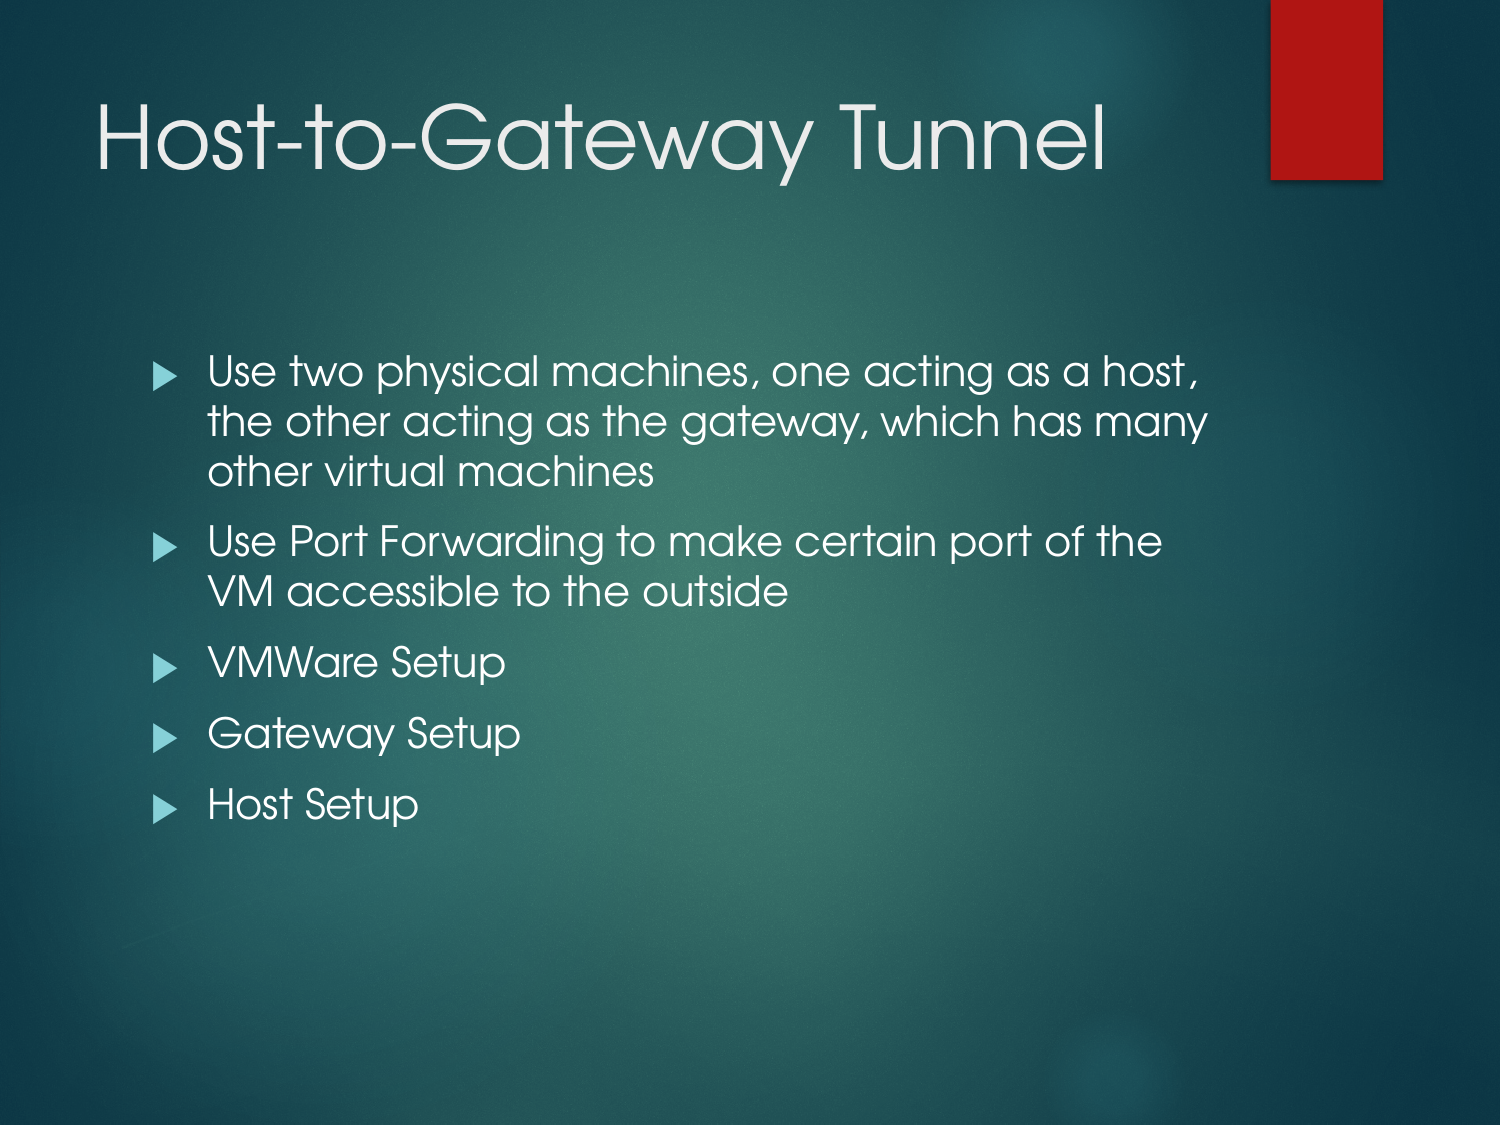

# Host-to-Gateway Tunnel
Use two physical machines, one acting as a host, the other acting as the gateway, which has many other virtual machines
Use Port Forwarding to make certain port of the VM accessible to the outside
VMWare Setup
Gateway Setup
Host Setup